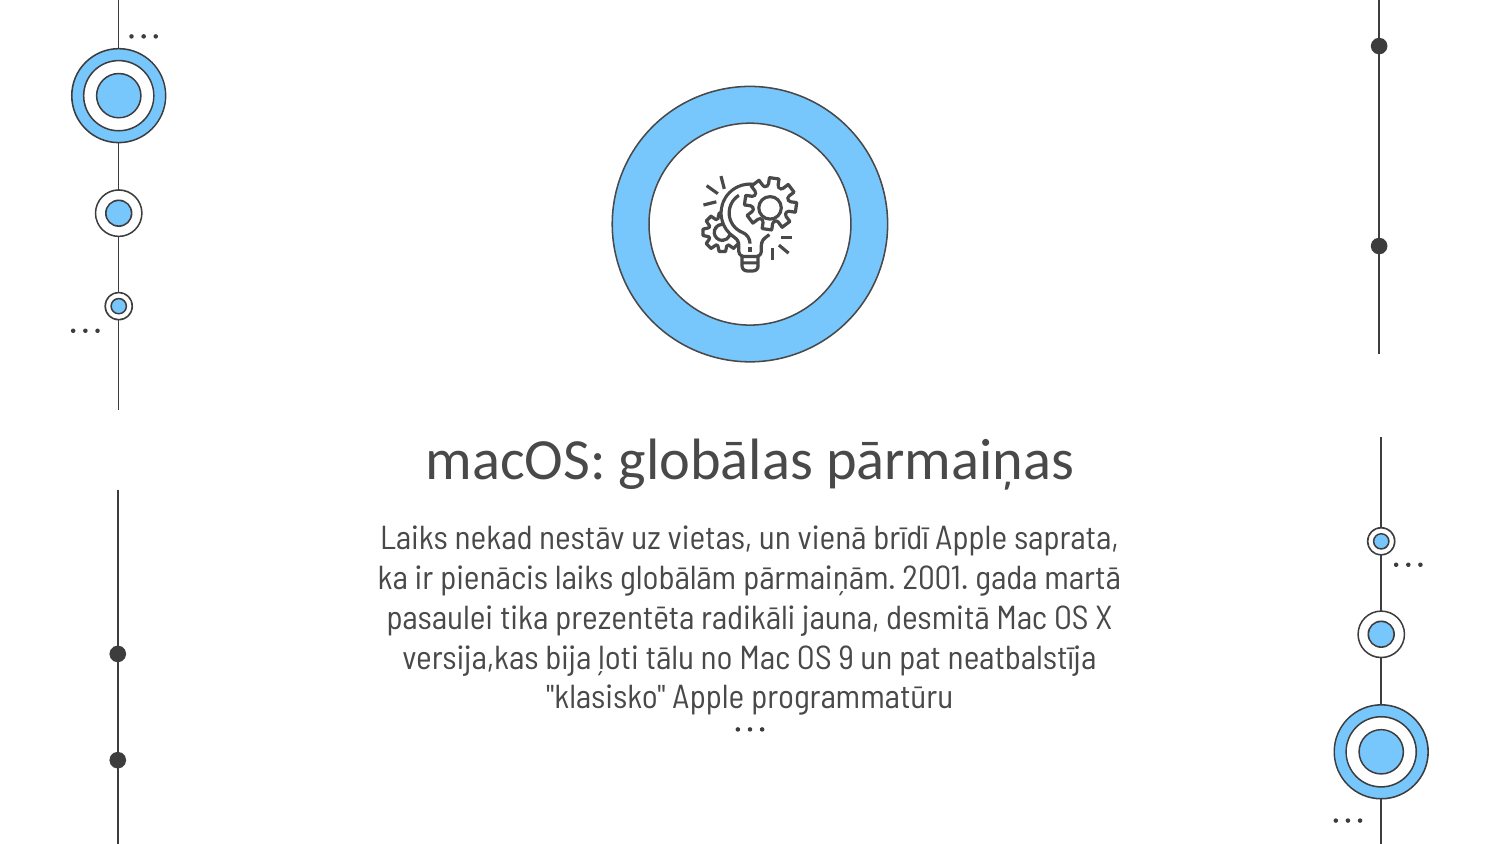

# macOS: globālas pārmaiņas
Laiks nekad nestāv uz vietas, un vienā brīdī Apple saprata, ka ir pienācis laiks globālām pārmaiņām. 2001. gada martā pasaulei tika prezentēta radikāli jauna, desmitā Mac OS X versija,kas bija ļoti tālu no Mac OS 9 un pat neatbalstīja "klasisko" Apple programmatūru